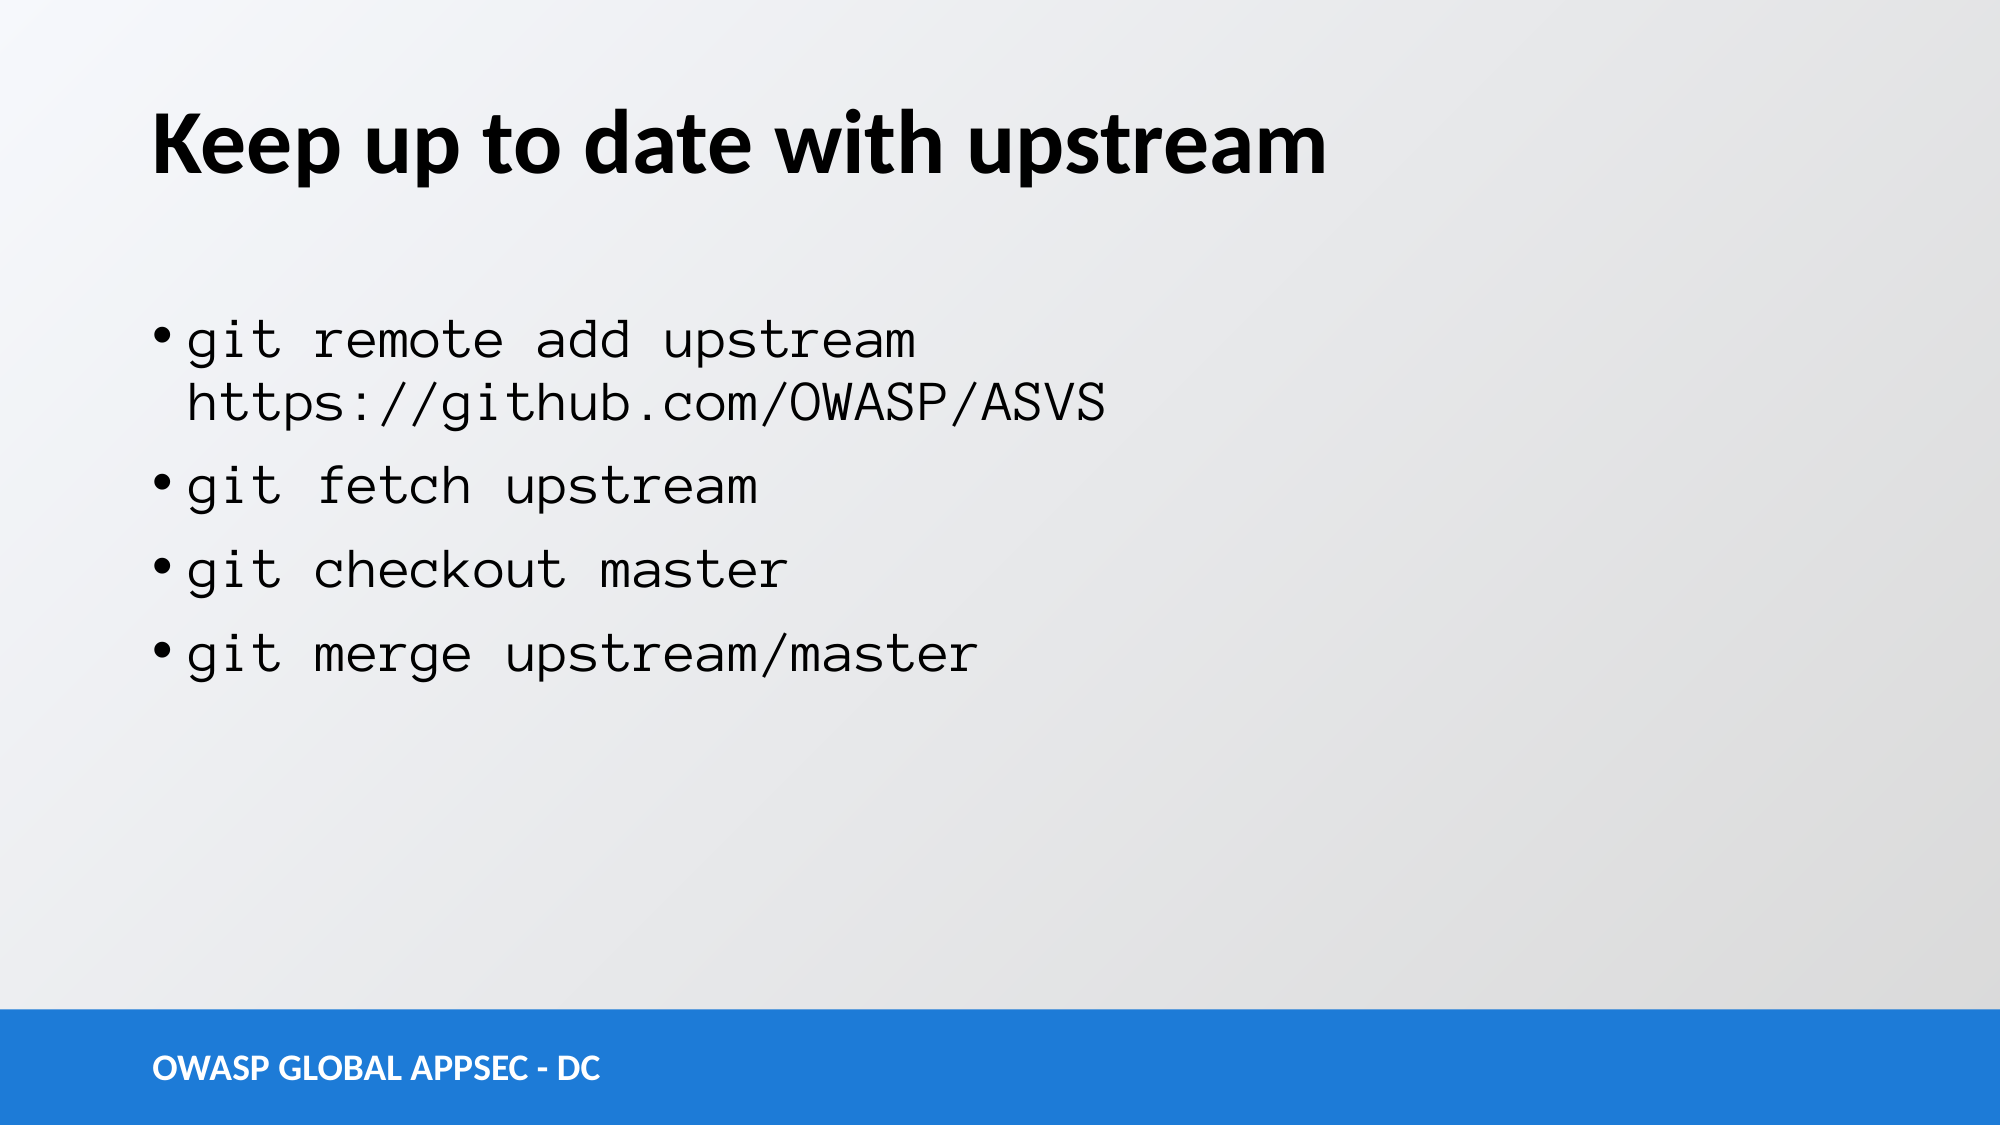

# Keep up to date with upstream
git remote add upstream https://github.com/OWASP/ASVS
git fetch upstream
git checkout master
git merge upstream/master